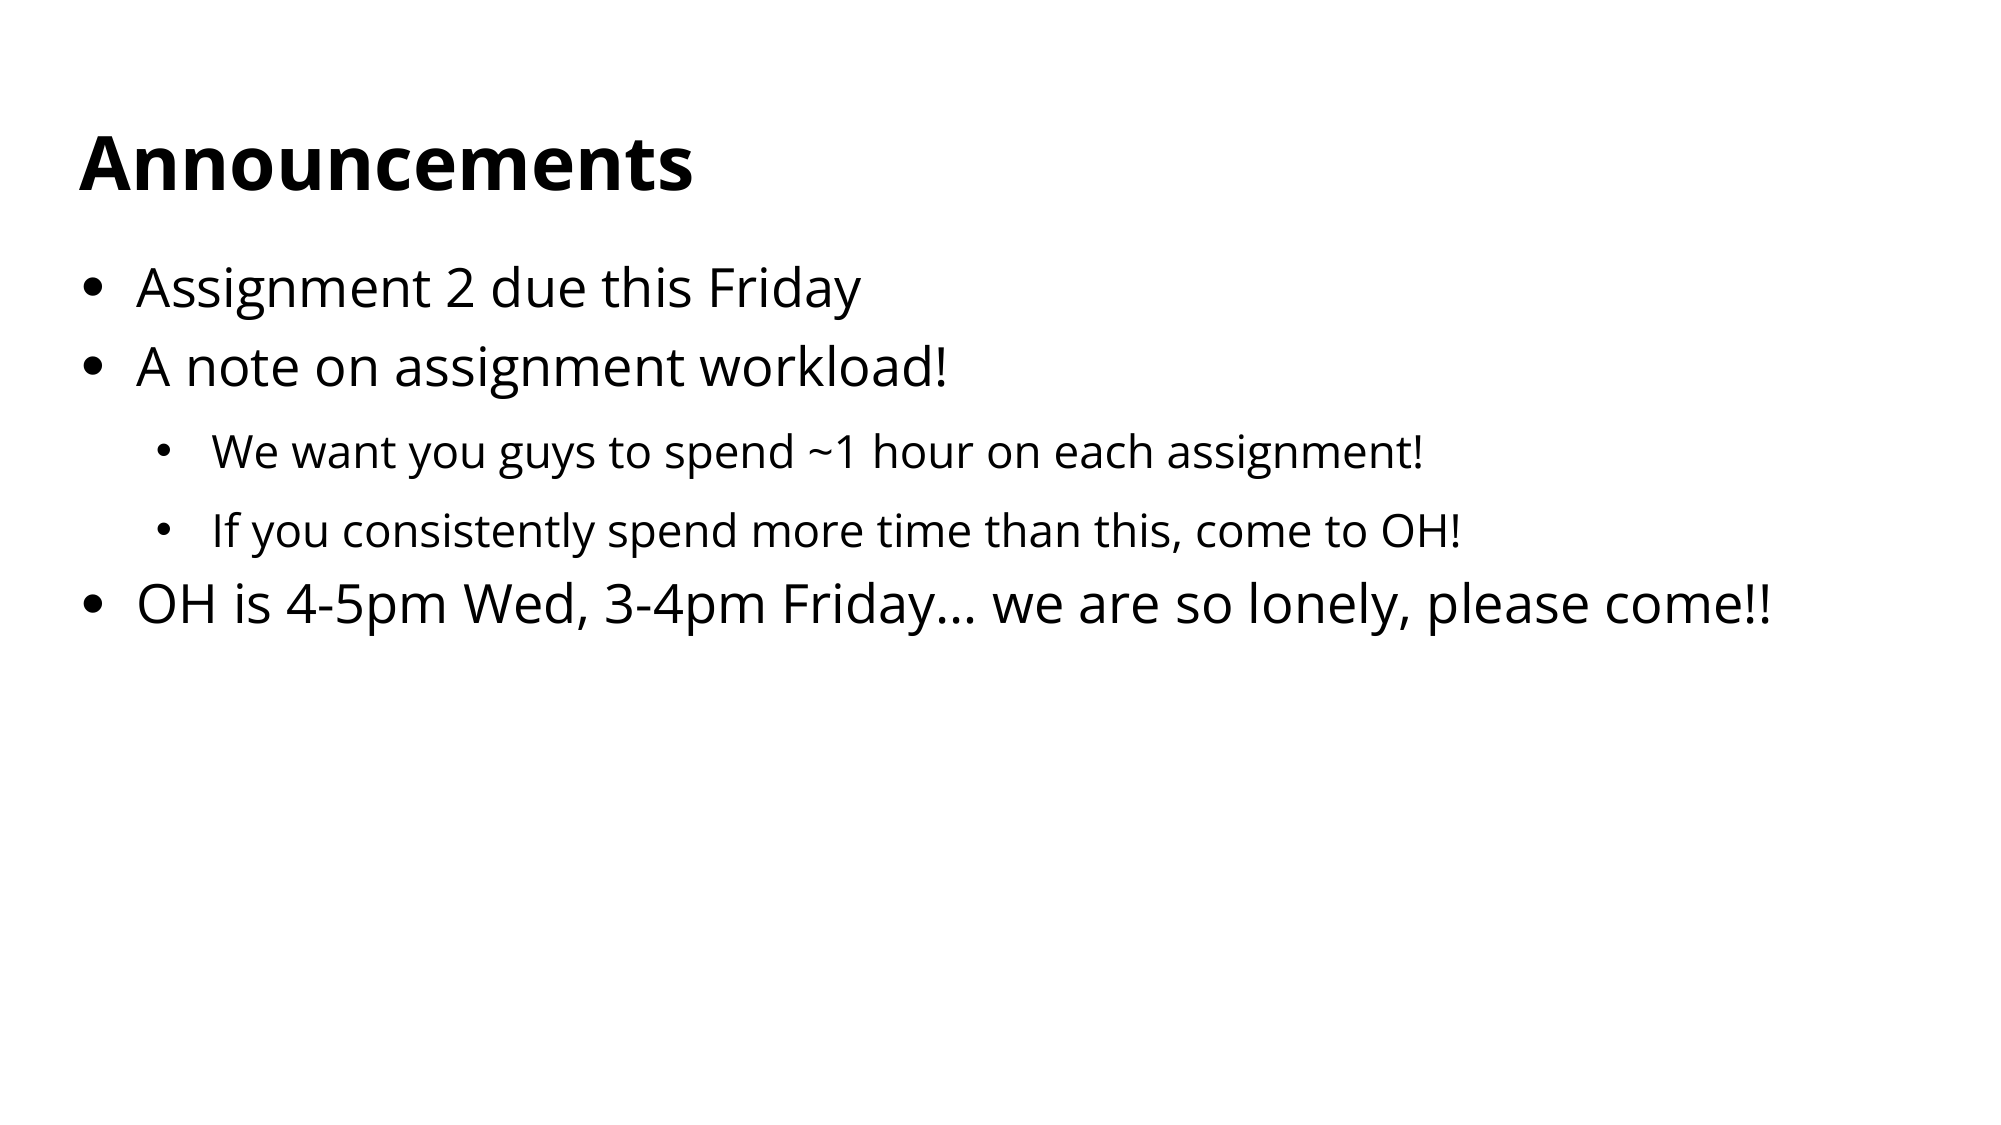

# Announcements
Assignment 2 due this Friday
A note on assignment workload!
We want you guys to spend ~1 hour on each assignment!
If you consistently spend more time than this, come to OH!
OH is 4-5pm Wed, 3-4pm Friday… we are so lonely, please come!!